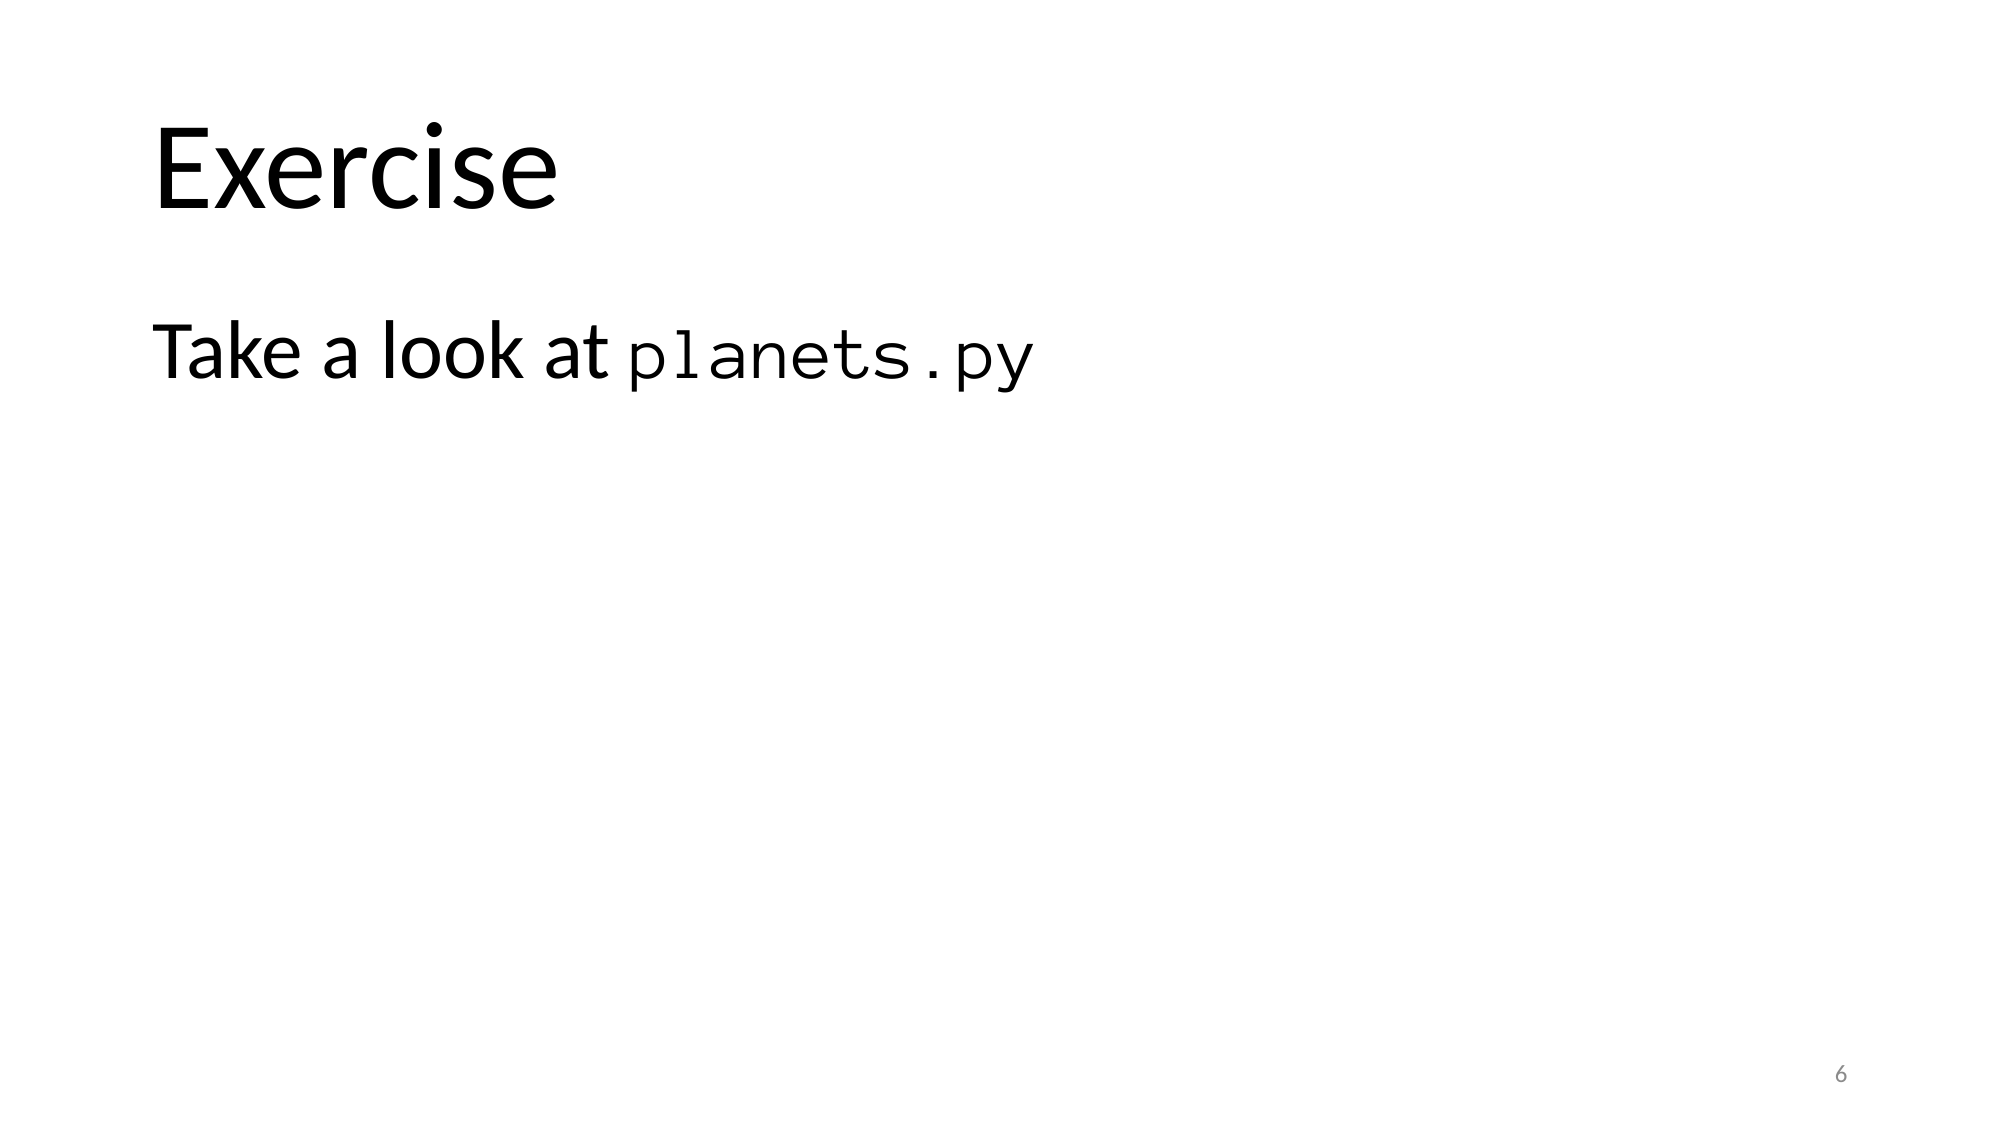

# Exercise
Take a look at planets.py
6